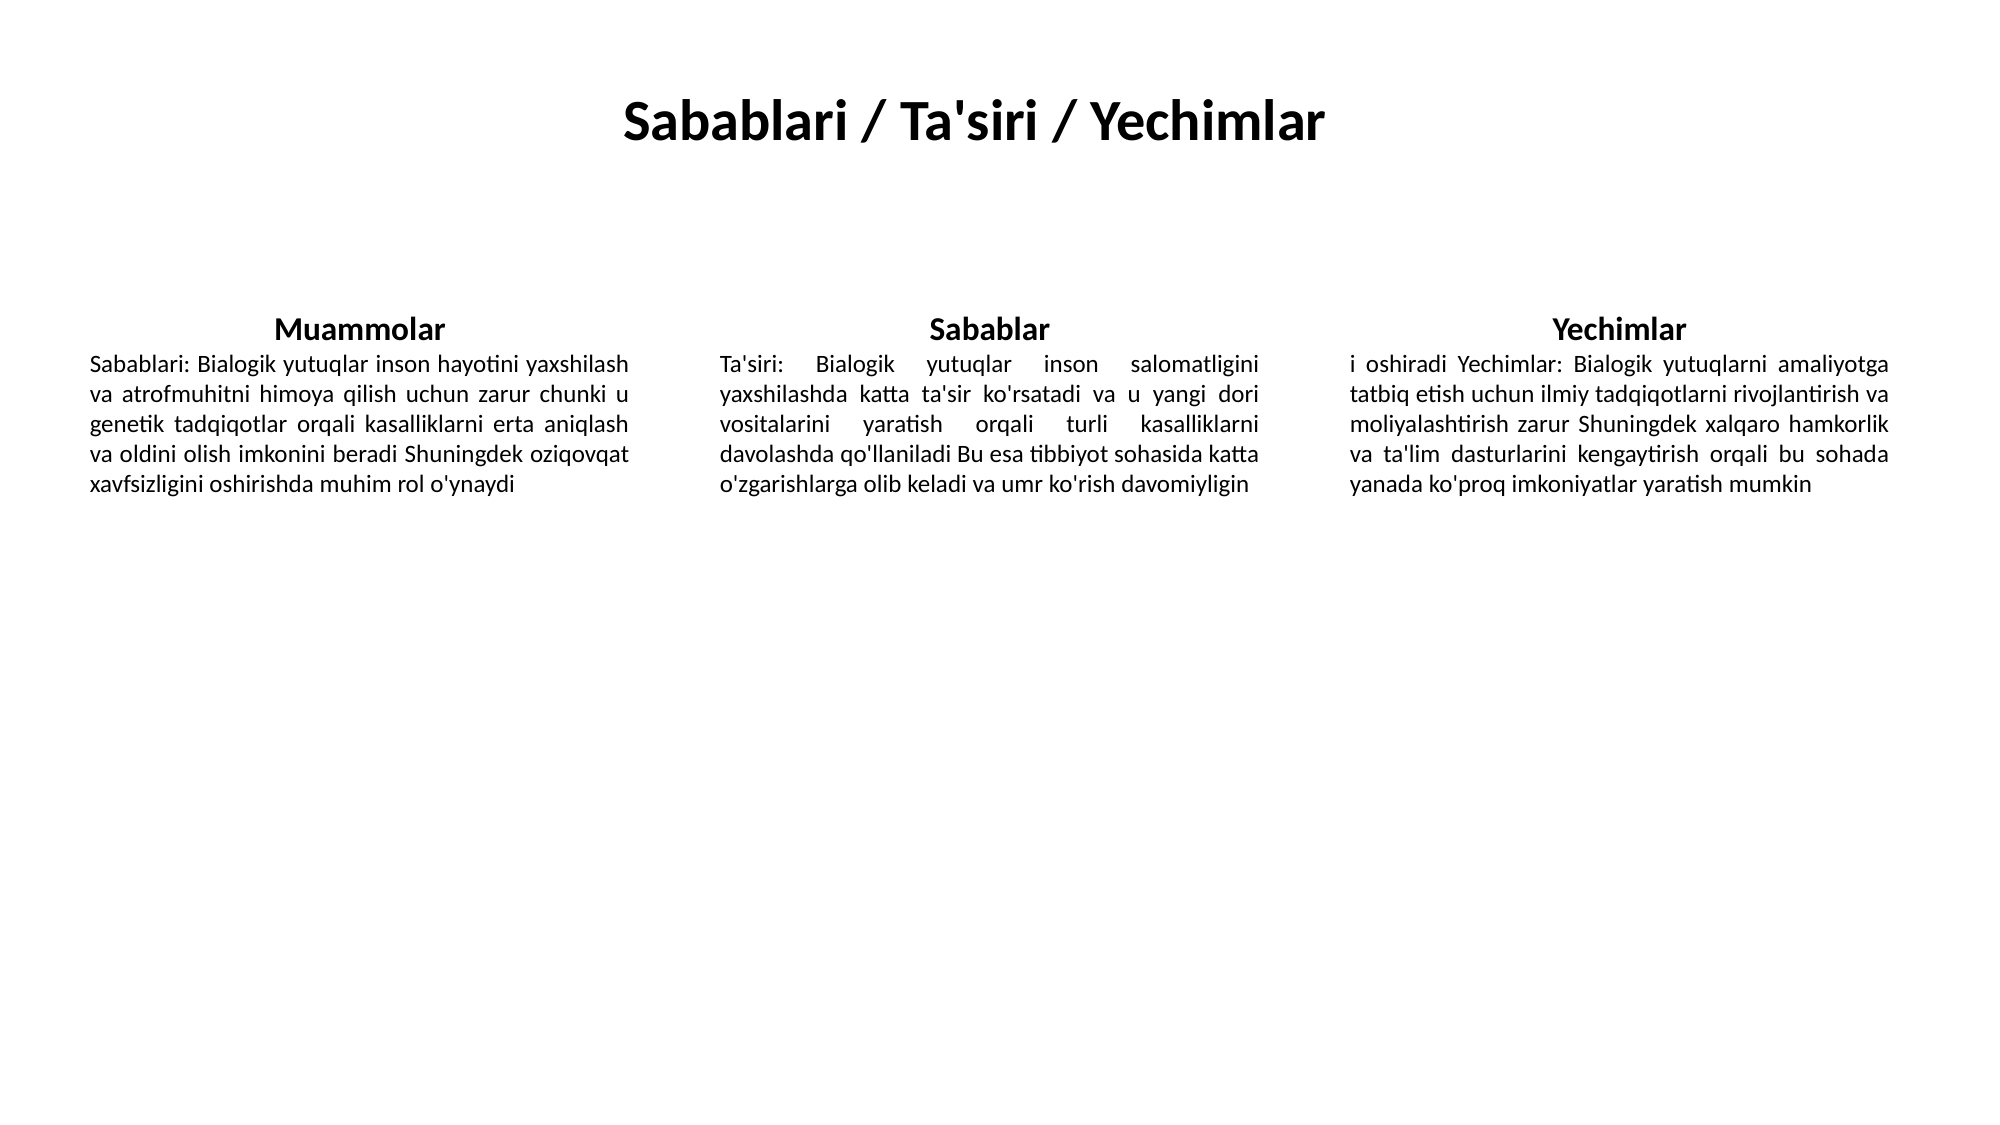

Sabablari / Ta'siri / Yechimlar
Muammolar
Sabablari: Bialogik yutuqlar inson hayotini yaxshilash va atrofmuhitni himoya qilish uchun zarur chunki u genetik tadqiqotlar orqali kasalliklarni erta aniqlash va oldini olish imkonini beradi Shuningdek oziqovqat xavfsizligini oshirishda muhim rol o'ynaydi
Sabablar
Ta'siri: Bialogik yutuqlar inson salomatligini yaxshilashda katta ta'sir ko'rsatadi va u yangi dori vositalarini yaratish orqali turli kasalliklarni davolashda qo'llaniladi Bu esa tibbiyot sohasida katta o'zgarishlarga olib keladi va umr ko'rish davomiyligin
Yechimlar
i oshiradi Yechimlar: Bialogik yutuqlarni amaliyotga tatbiq etish uchun ilmiy tadqiqotlarni rivojlantirish va moliyalashtirish zarur Shuningdek xalqaro hamkorlik va ta'lim dasturlarini kengaytirish orqali bu sohada yanada ko'proq imkoniyatlar yaratish mumkin